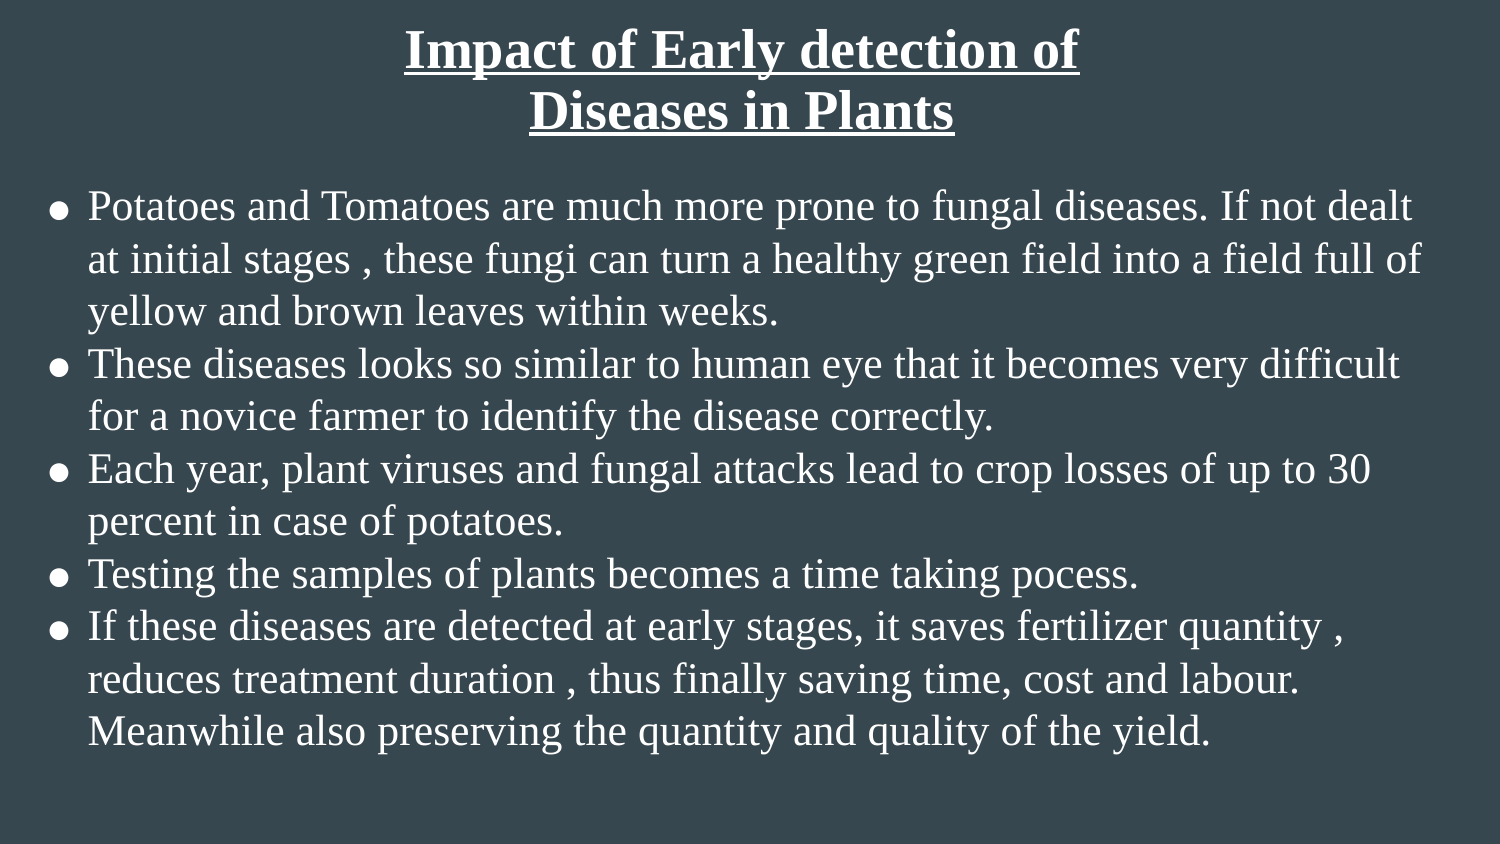

Impact of Early detection of Diseases in Plants
Potatoes and Tomatoes are much more prone to fungal diseases. If not dealt at initial stages , these fungi can turn a healthy green field into a field full of yellow and brown leaves within weeks.
These diseases looks so similar to human eye that it becomes very difficult for a novice farmer to identify the disease correctly.
Each year, plant viruses and fungal attacks lead to crop losses of up to 30 percent in case of potatoes.
Testing the samples of plants becomes a time taking pocess.
If these diseases are detected at early stages, it saves fertilizer quantity , reduces treatment duration , thus finally saving time, cost and labour. Meanwhile also preserving the quantity and quality of the yield.